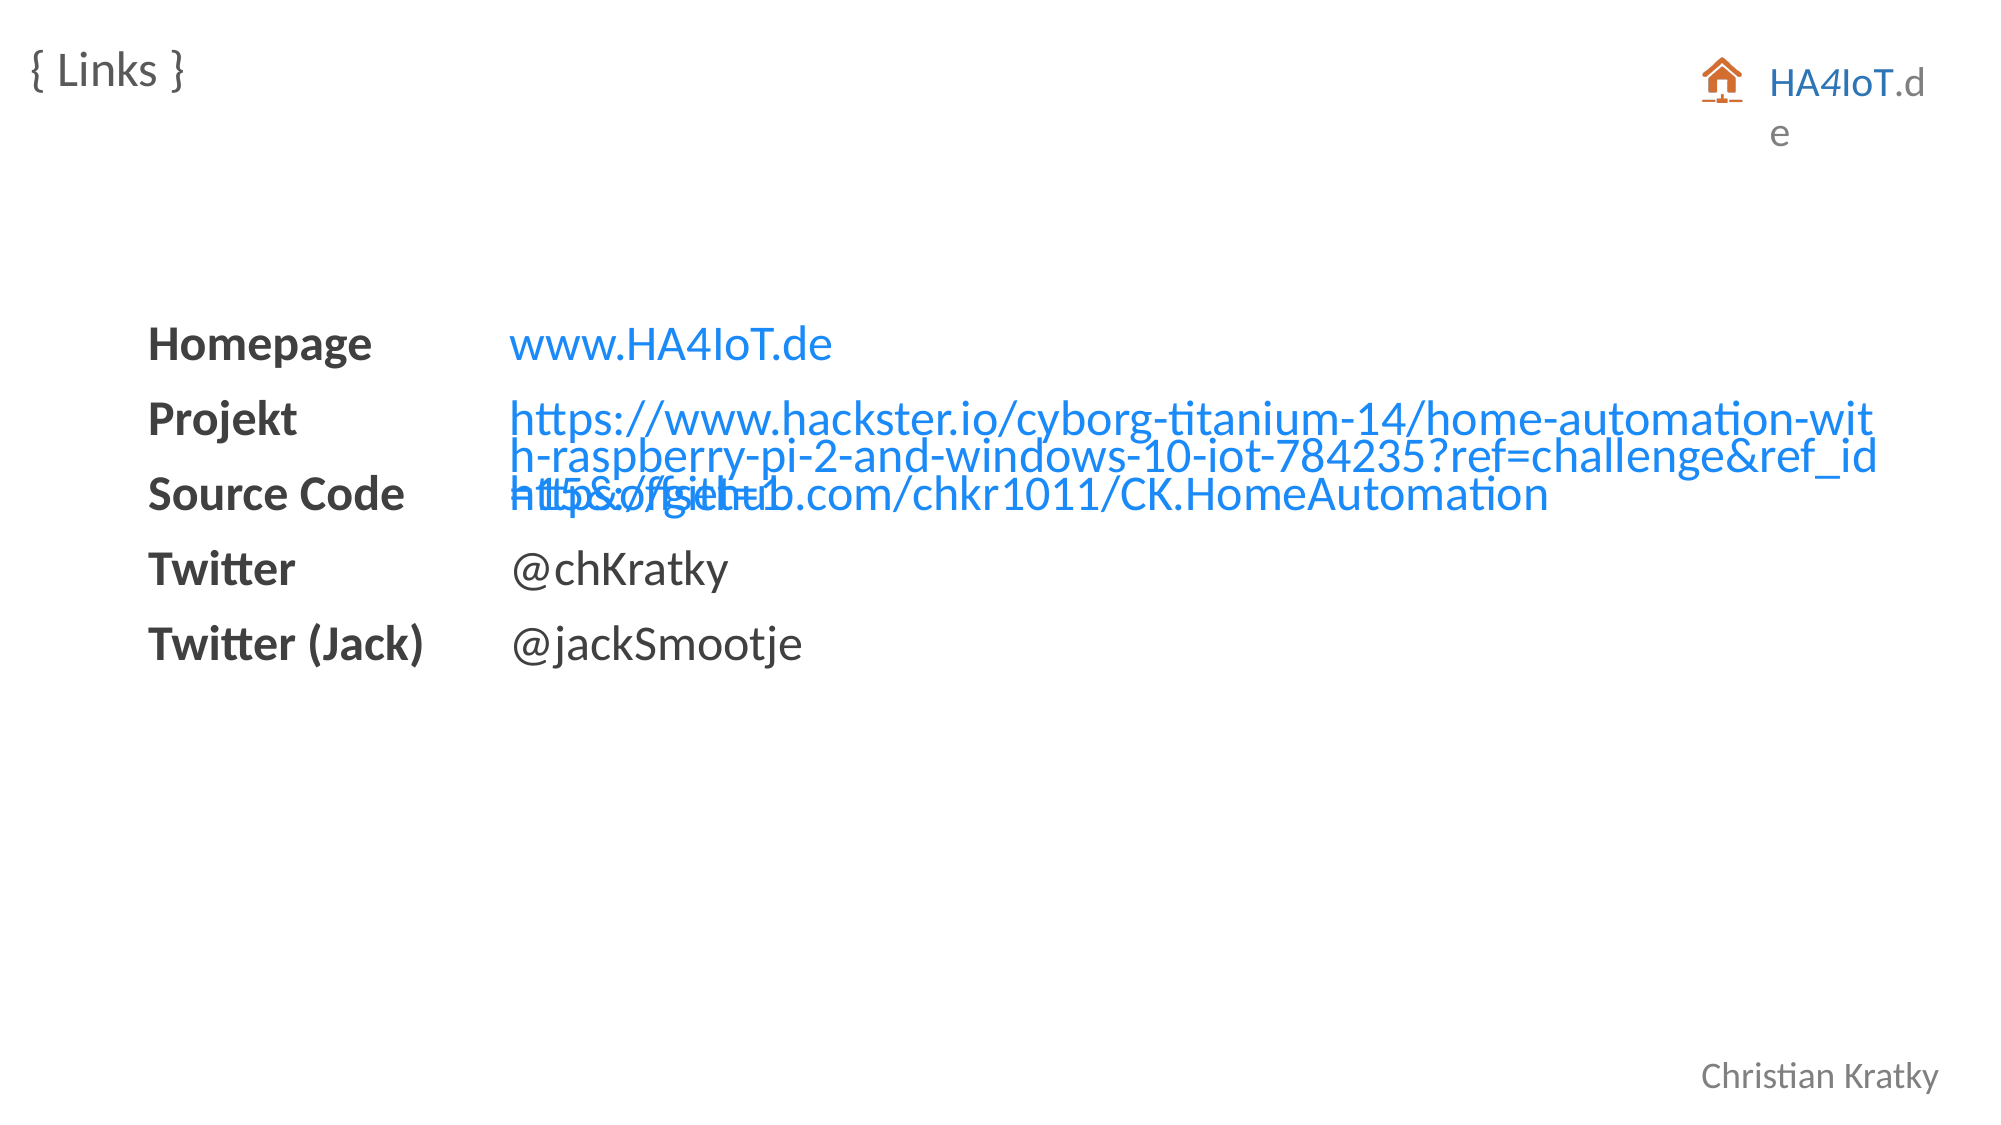

{ Links }
| Homepage | www.HA4IoT.de |
| --- | --- |
| Projekt | https://www.hackster.io/cyborg-titanium-14/home-automation-with-raspberry-pi-2-and-windows-10-iot-784235?ref=challenge&ref\_id=15&offset=1 |
| Source Code | https://github.com/chkr1011/CK.HomeAutomation |
| Twitter | @chKratky |
| Twitter (Jack) | @jackSmootje |